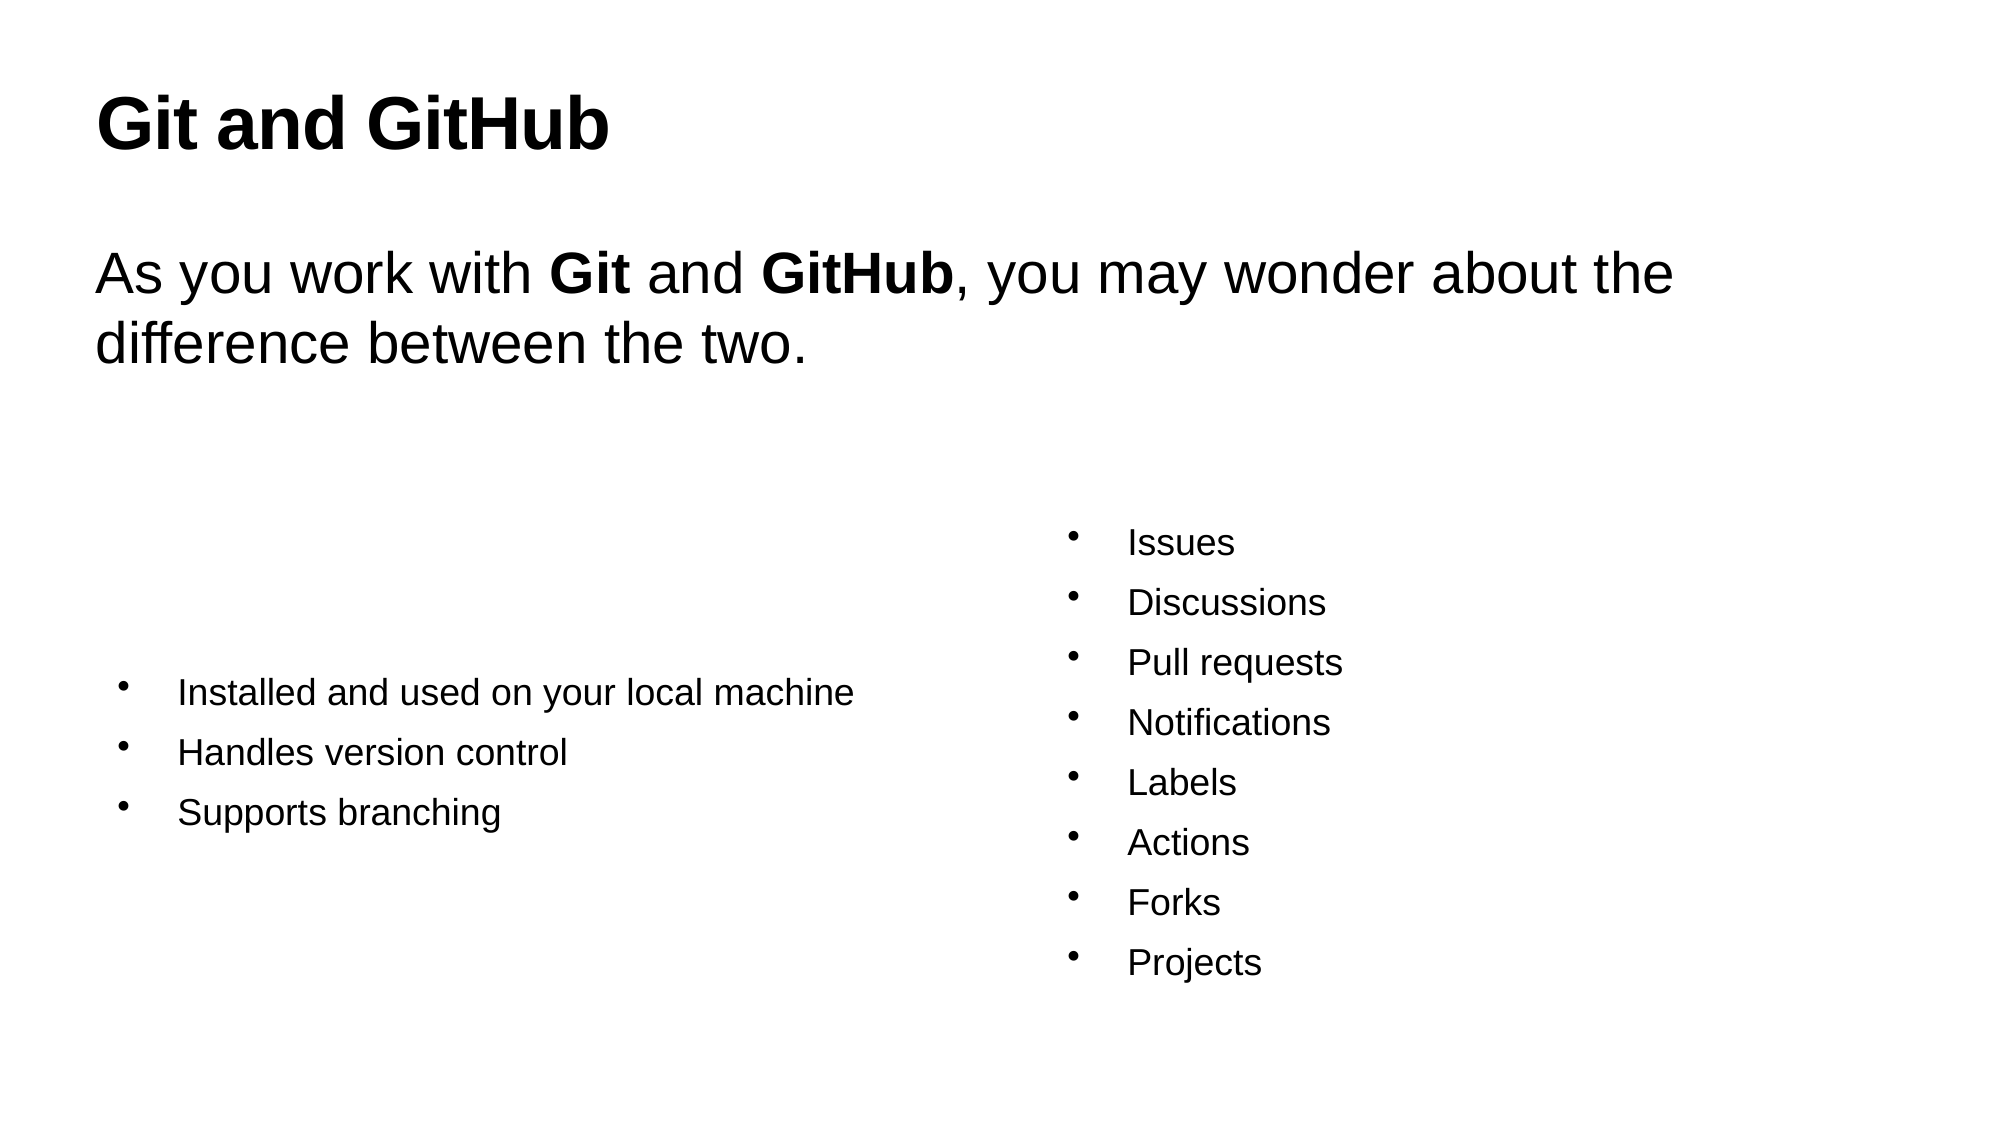

# Git and GitHub
As you work with Git and GitHub, you may wonder about the difference between the two.
Issues
Discussions
Pull requests
Notifications
Labels
Actions
Forks
Projects
Installed and used on your local machine
Handles version control
Supports branching